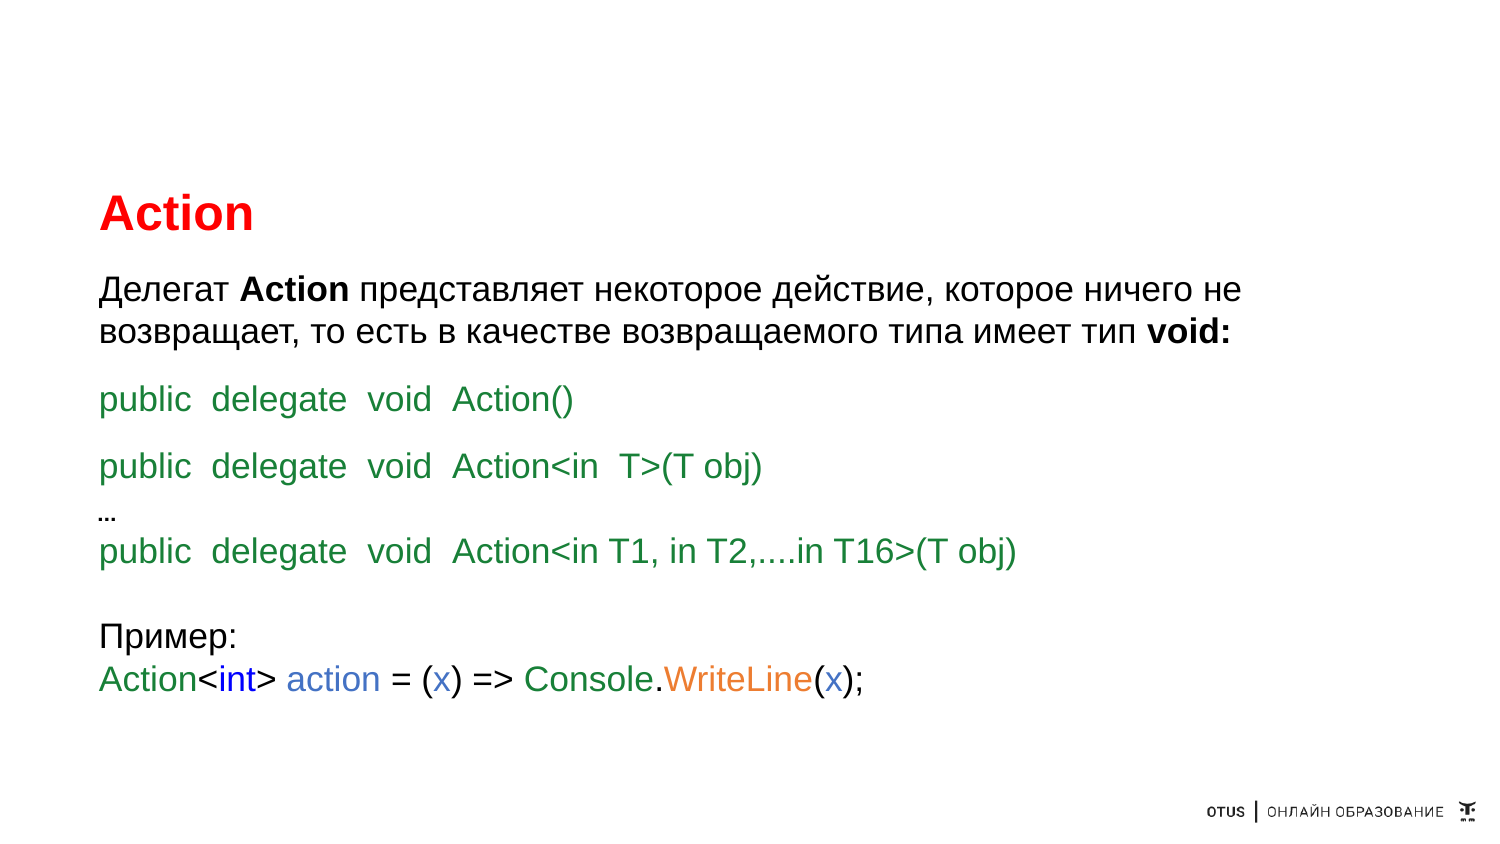

Action
Делегат Action представляет некоторое действие, которое ничего не возвращает, то есть в качестве возвращаемого типа имеет тип void:
public delegate void Action()
public delegate void Action<in T>(T obj)
…
public delegate void Action<in T1, in T2,....in T16>(T obj)

Пример:
Action<int> action = (x) => Console.WriteLine(x);